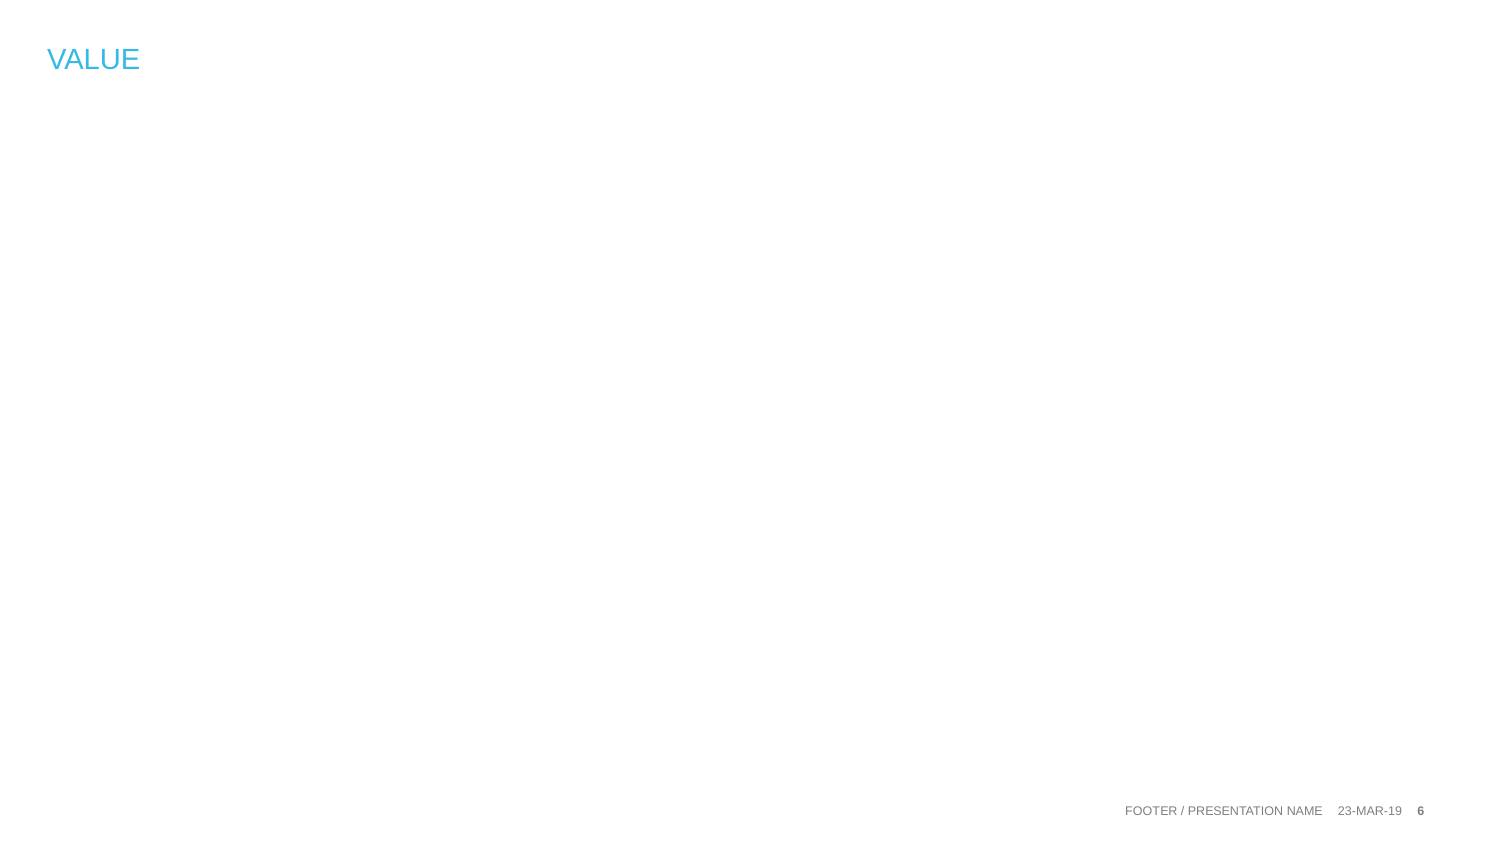

# VALUE

6
FOOTER / PRESENTATION NAME
23-Mar-19